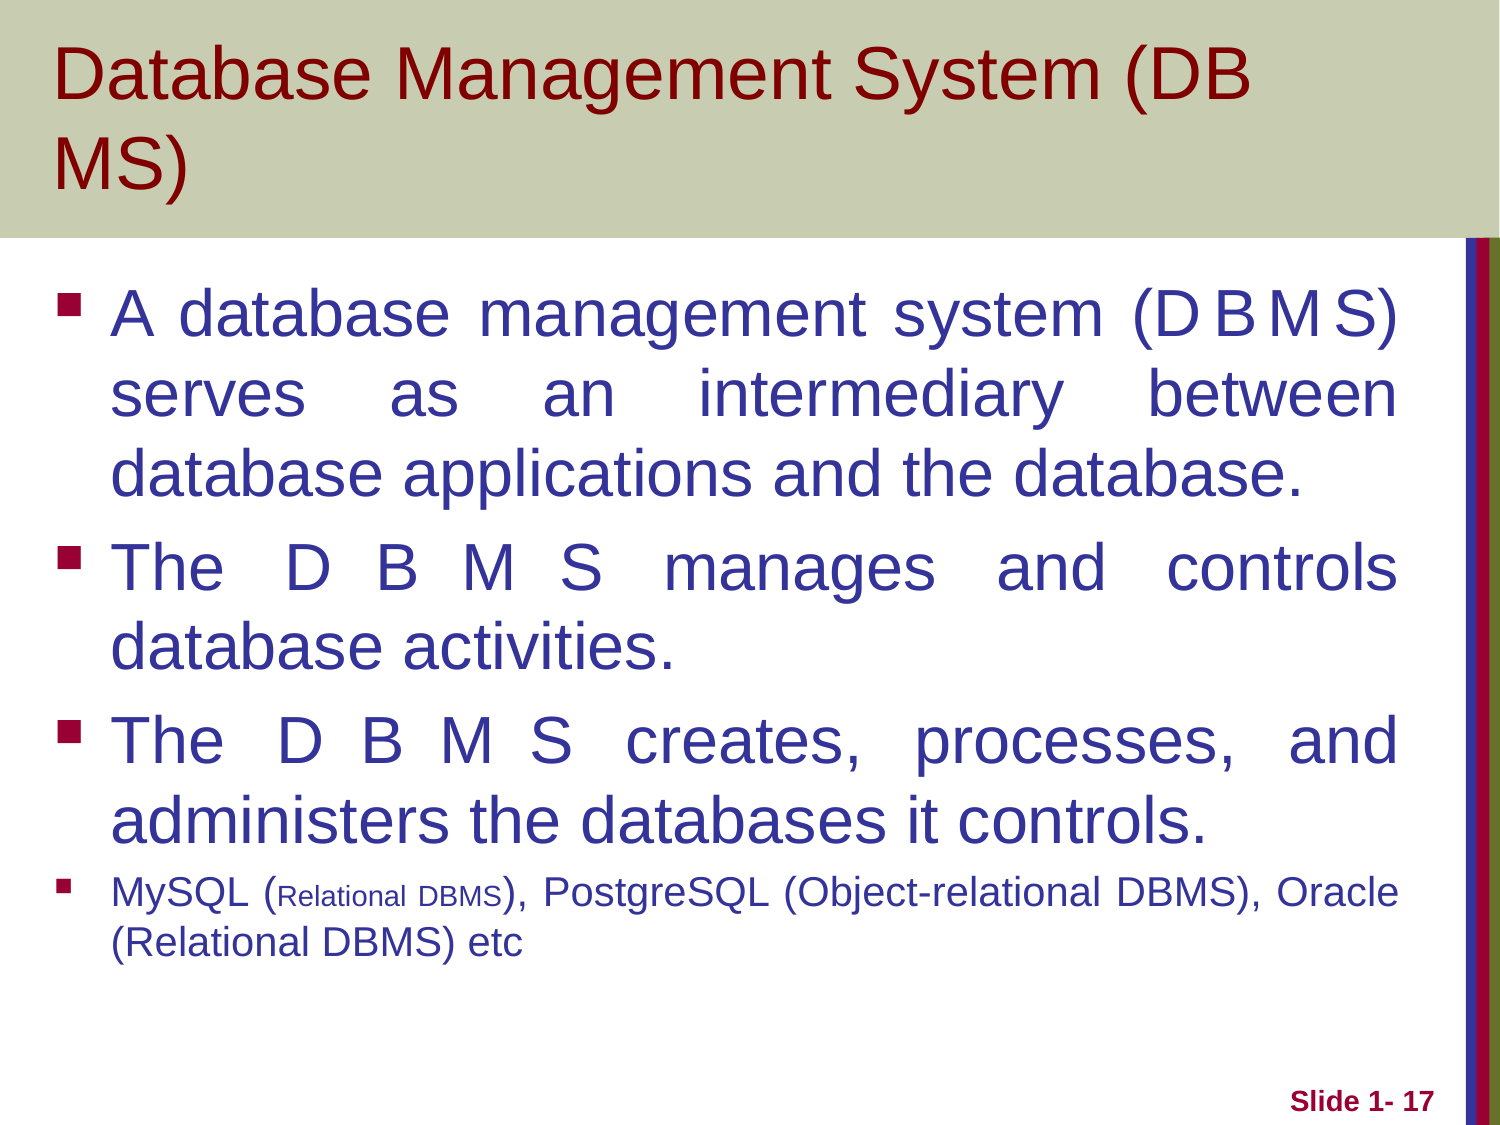

# Database Management System (D B M S)
A database management system (D B M S) serves as an intermediary between database applications and the database.
The D B M S manages and controls database activities.
The D B M S creates, processes, and administers the databases it controls.
MySQL (Relational DBMS), PostgreSQL (Object-relational DBMS), Oracle (Relational DBMS) etc
Slide 1- 17